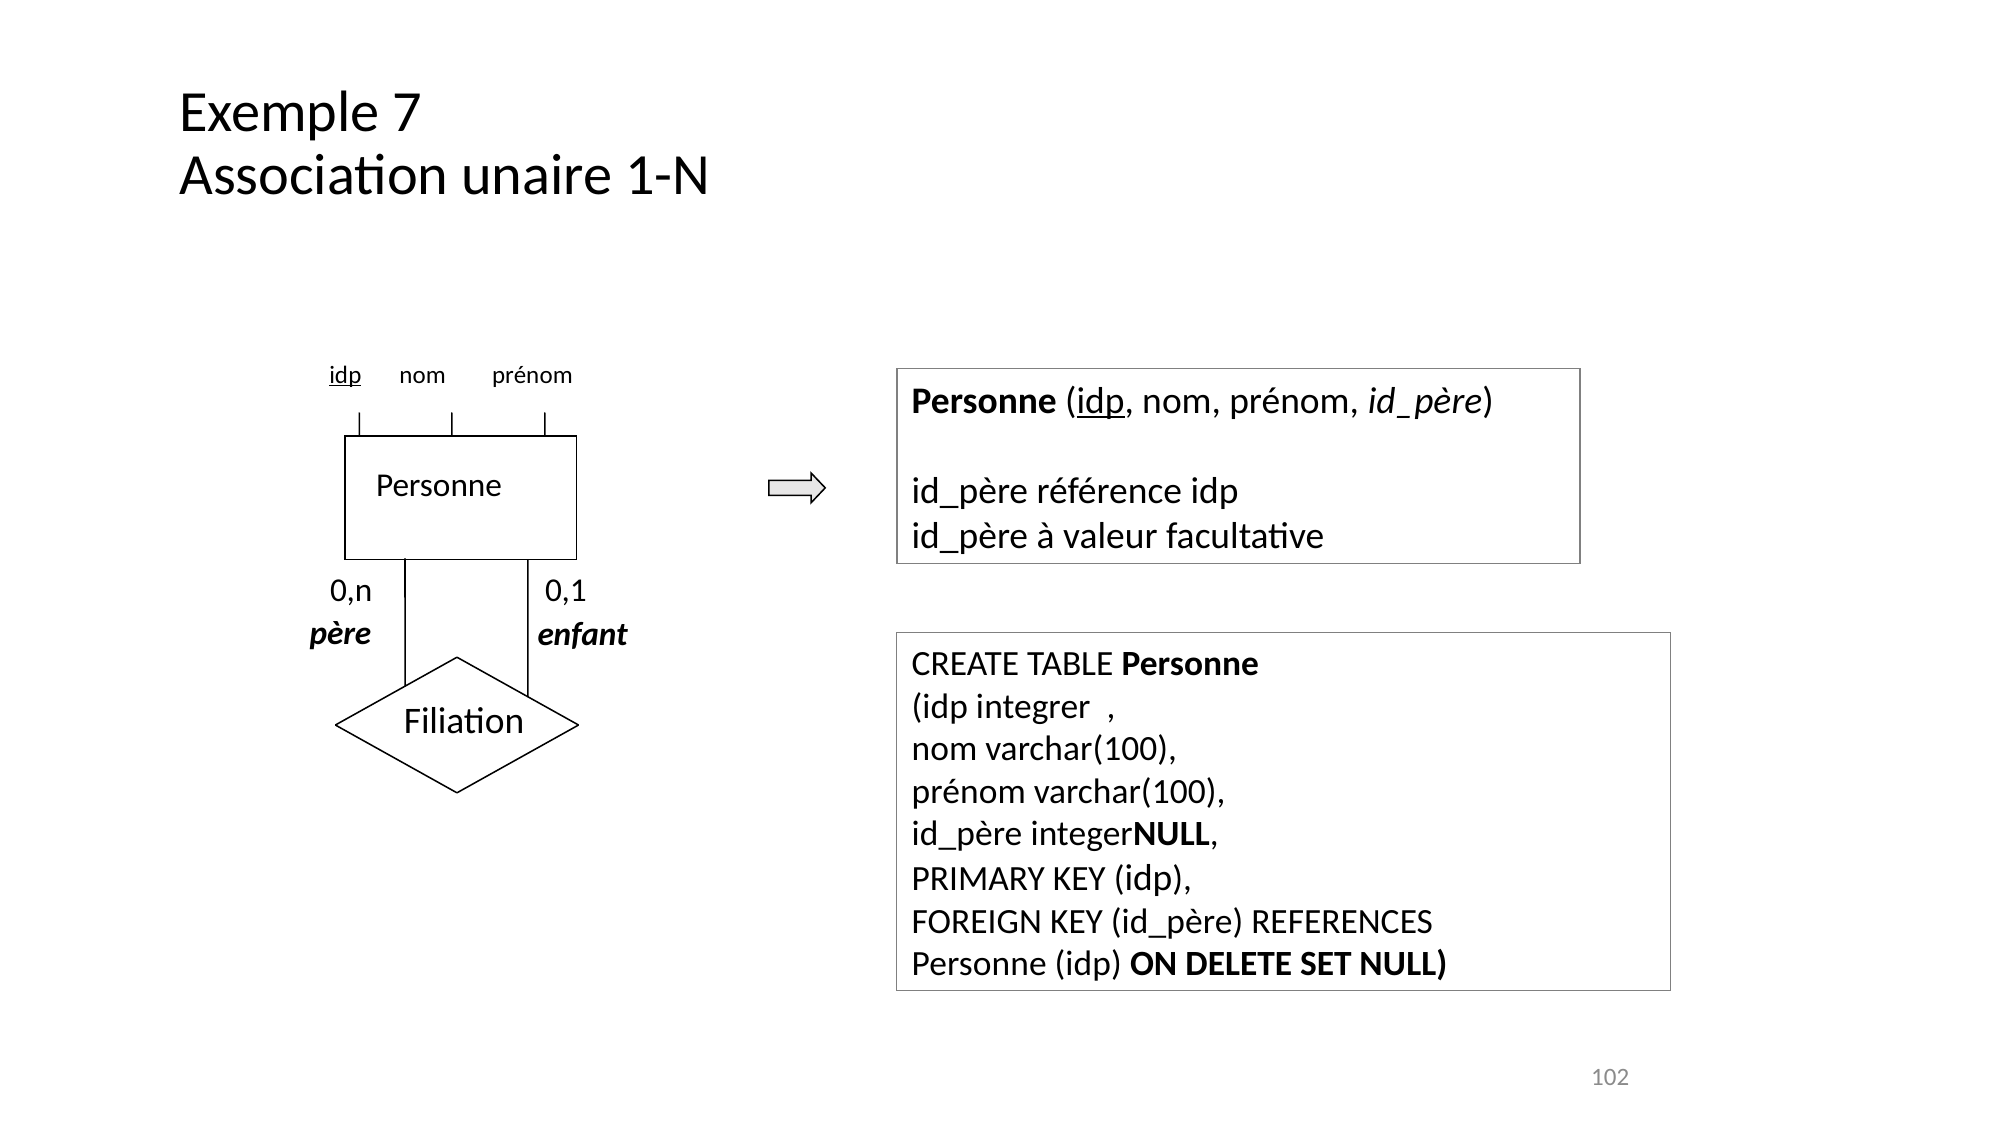

Exemple 7
Association unaire 1-N
idp
nom
prénom

Personne

0,1
0,n
père
enfant

Filiation
Personne (idp, nom, prénom, id_père)

id_père référence idp
id_père à valeur facultative

CREATE TABLE Personne
(idp integrer  ,
nom varchar(100),
prénom varchar(100),
id_père integerNULL,
PRIMARY KEY (idp),
FOREIGN KEY (id_père) REFERENCES
Personne (idp) ON DELETE SET NULL)
102